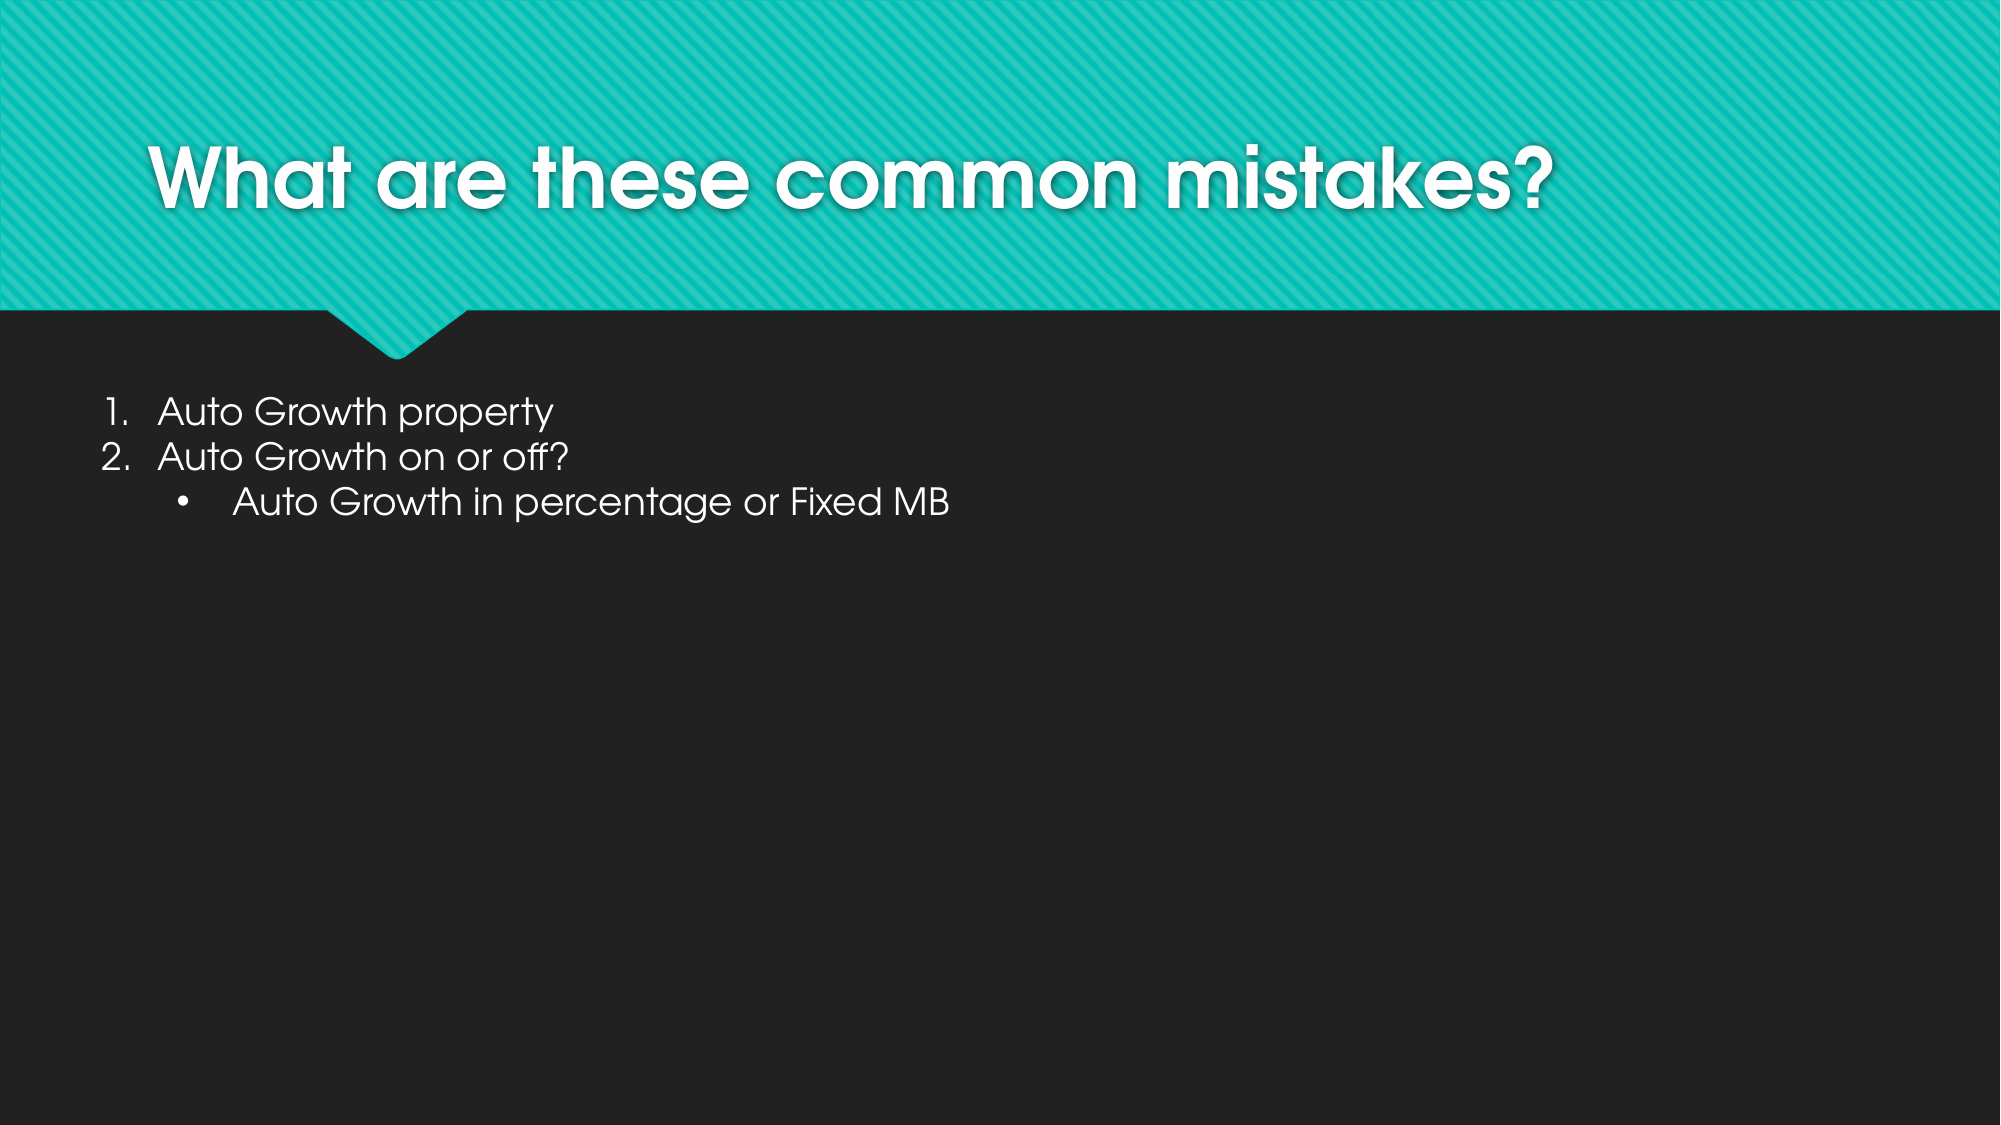

# What are these common mistakes?
Auto Growth property
Auto Growth on or off?
Auto Growth in percentage or Fixed MB